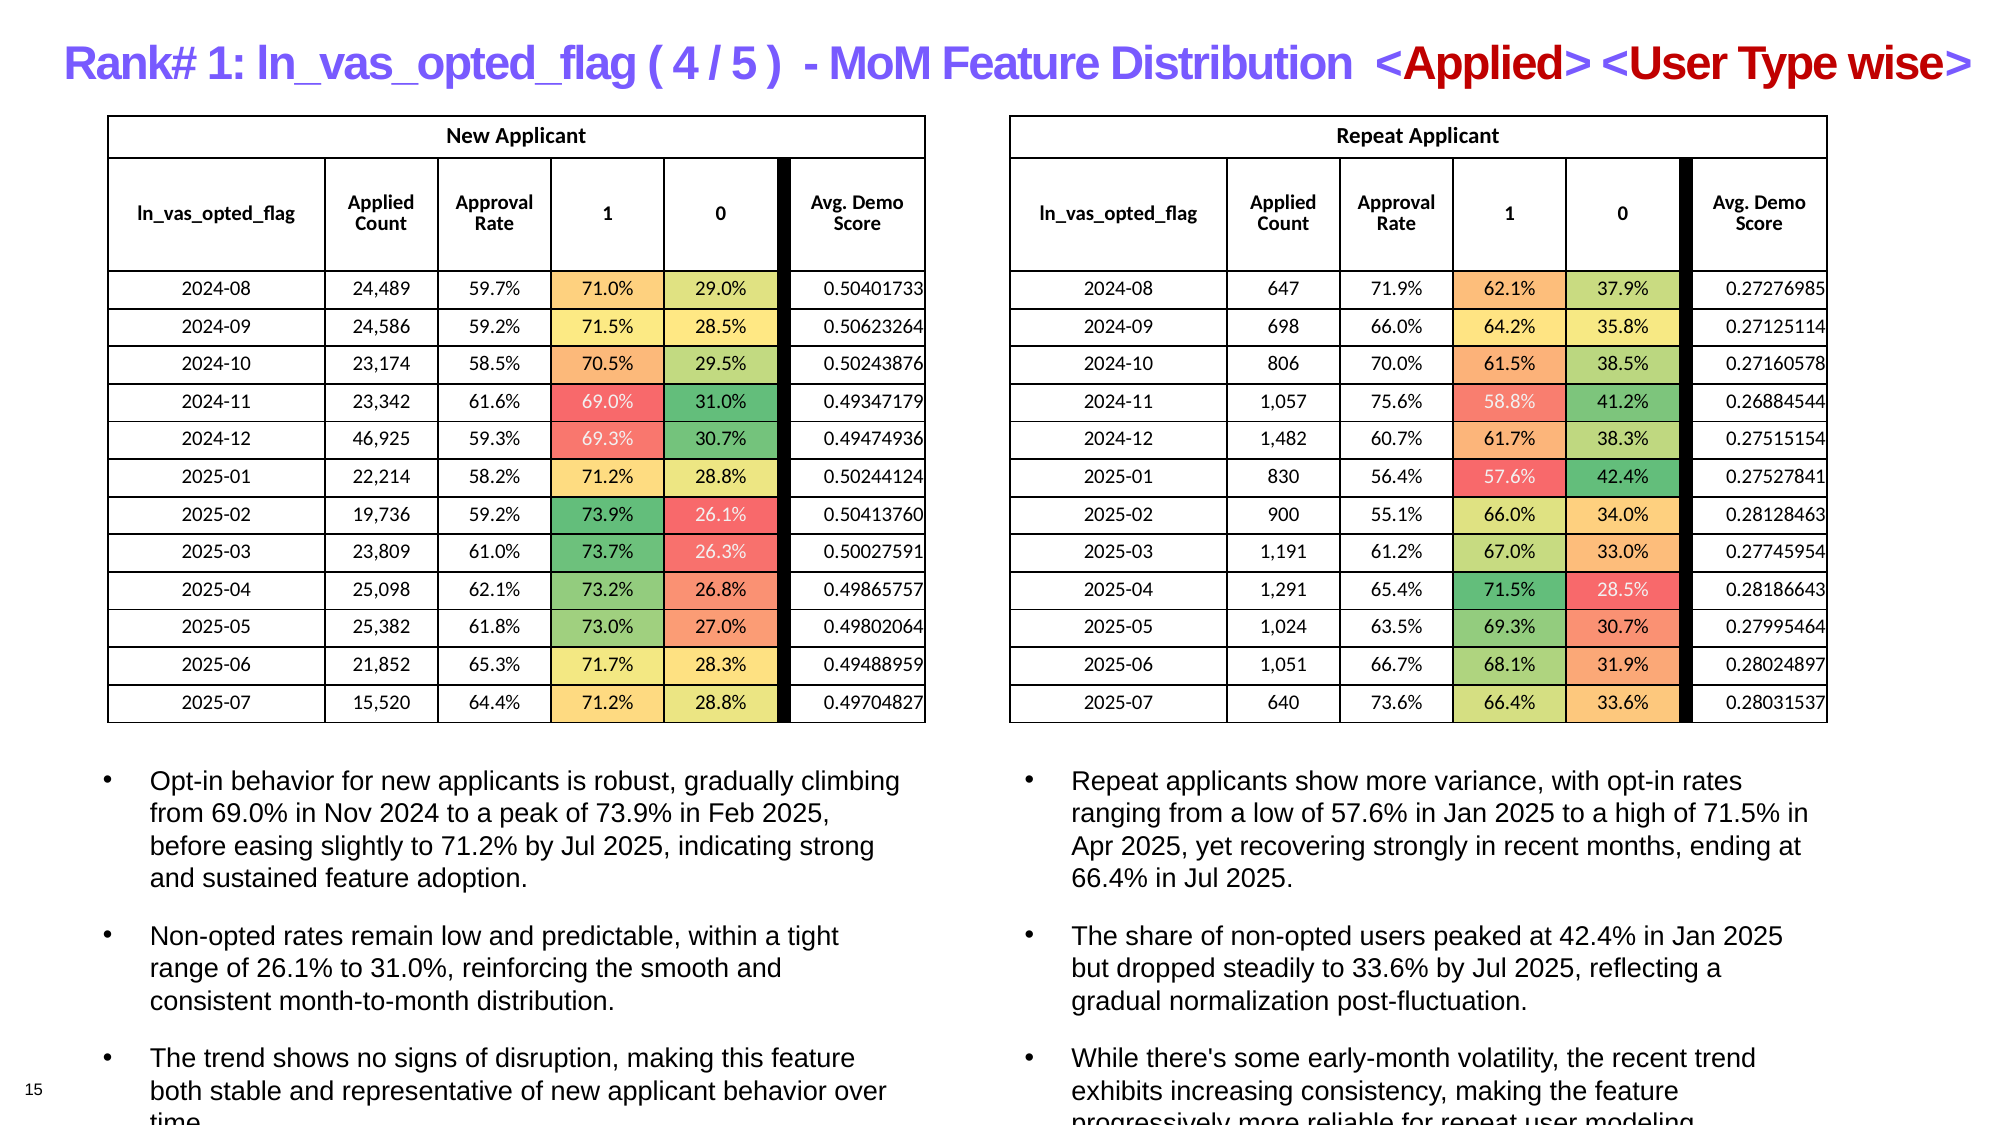

# Rank# 1: ln_vas_opted_flag ( 4 / 5 )  - MoM Feature Distribution  <Applied> <User Type wise>
| New Applicant |  |  |  |  |  |  |
| --- | --- | --- | --- | --- | --- | --- |
| ln\_vas\_opted\_flag | Applied Count | Approval Rate | 1 | 0 |  | Avg. Demo Score |
| 2024-08 | 24,489 | 59.7% | 71.0% | 29.0% |  | 0.50401733 |
| 2024-09 | 24,586 | 59.2% | 71.5% | 28.5% |  | 0.50623264 |
| 2024-10 | 23,174 | 58.5% | 70.5% | 29.5% |  | 0.50243876 |
| 2024-11 | 23,342 | 61.6% | 69.0% | 31.0% |  | 0.49347179 |
| 2024-12 | 46,925 | 59.3% | 69.3% | 30.7% |  | 0.49474936 |
| 2025-01 | 22,214 | 58.2% | 71.2% | 28.8% |  | 0.50244124 |
| 2025-02 | 19,736 | 59.2% | 73.9% | 26.1% |  | 0.50413760 |
| 2025-03 | 23,809 | 61.0% | 73.7% | 26.3% |  | 0.50027591 |
| 2025-04 | 25,098 | 62.1% | 73.2% | 26.8% |  | 0.49865757 |
| 2025-05 | 25,382 | 61.8% | 73.0% | 27.0% |  | 0.49802064 |
| 2025-06 | 21,852 | 65.3% | 71.7% | 28.3% |  | 0.49488959 |
| 2025-07 | 15,520 | 64.4% | 71.2% | 28.8% |  | 0.49704827 |
| Repeat Applicant |  |  |  |  |  |  |
| --- | --- | --- | --- | --- | --- | --- |
| ln\_vas\_opted\_flag | Applied Count | Approval Rate | 1 | 0 |  | Avg. Demo Score |
| 2024-08 | 647 | 71.9% | 62.1% | 37.9% |  | 0.27276985 |
| 2024-09 | 698 | 66.0% | 64.2% | 35.8% |  | 0.27125114 |
| 2024-10 | 806 | 70.0% | 61.5% | 38.5% |  | 0.27160578 |
| 2024-11 | 1,057 | 75.6% | 58.8% | 41.2% |  | 0.26884544 |
| 2024-12 | 1,482 | 60.7% | 61.7% | 38.3% |  | 0.27515154 |
| 2025-01 | 830 | 56.4% | 57.6% | 42.4% |  | 0.27527841 |
| 2025-02 | 900 | 55.1% | 66.0% | 34.0% |  | 0.28128463 |
| 2025-03 | 1,191 | 61.2% | 67.0% | 33.0% |  | 0.27745954 |
| 2025-04 | 1,291 | 65.4% | 71.5% | 28.5% |  | 0.28186643 |
| 2025-05 | 1,024 | 63.5% | 69.3% | 30.7% |  | 0.27995464 |
| 2025-06 | 1,051 | 66.7% | 68.1% | 31.9% |  | 0.28024897 |
| 2025-07 | 640 | 73.6% | 66.4% | 33.6% |  | 0.28031537 |
Opt-in behavior for new applicants is robust, gradually climbing from 69.0% in Nov 2024 to a peak of 73.9% in Feb 2025, before easing slightly to 71.2% by Jul 2025, indicating strong and sustained feature adoption.
Non-opted rates remain low and predictable, within a tight range of 26.1% to 31.0%, reinforcing the smooth and consistent month-to-month distribution.
The trend shows no signs of disruption, making this feature both stable and representative of new applicant behavior over time.
Repeat applicants show more variance, with opt-in rates ranging from a low of 57.6% in Jan 2025 to a high of 71.5% in Apr 2025, yet recovering strongly in recent months, ending at 66.4% in Jul 2025.
The share of non-opted users peaked at 42.4% in Jan 2025 but dropped steadily to 33.6% by Jul 2025, reflecting a gradual normalization post-fluctuation.
While there's some early-month volatility, the recent trend exhibits increasing consistency, making the feature progressively more reliable for repeat user modeling.
15